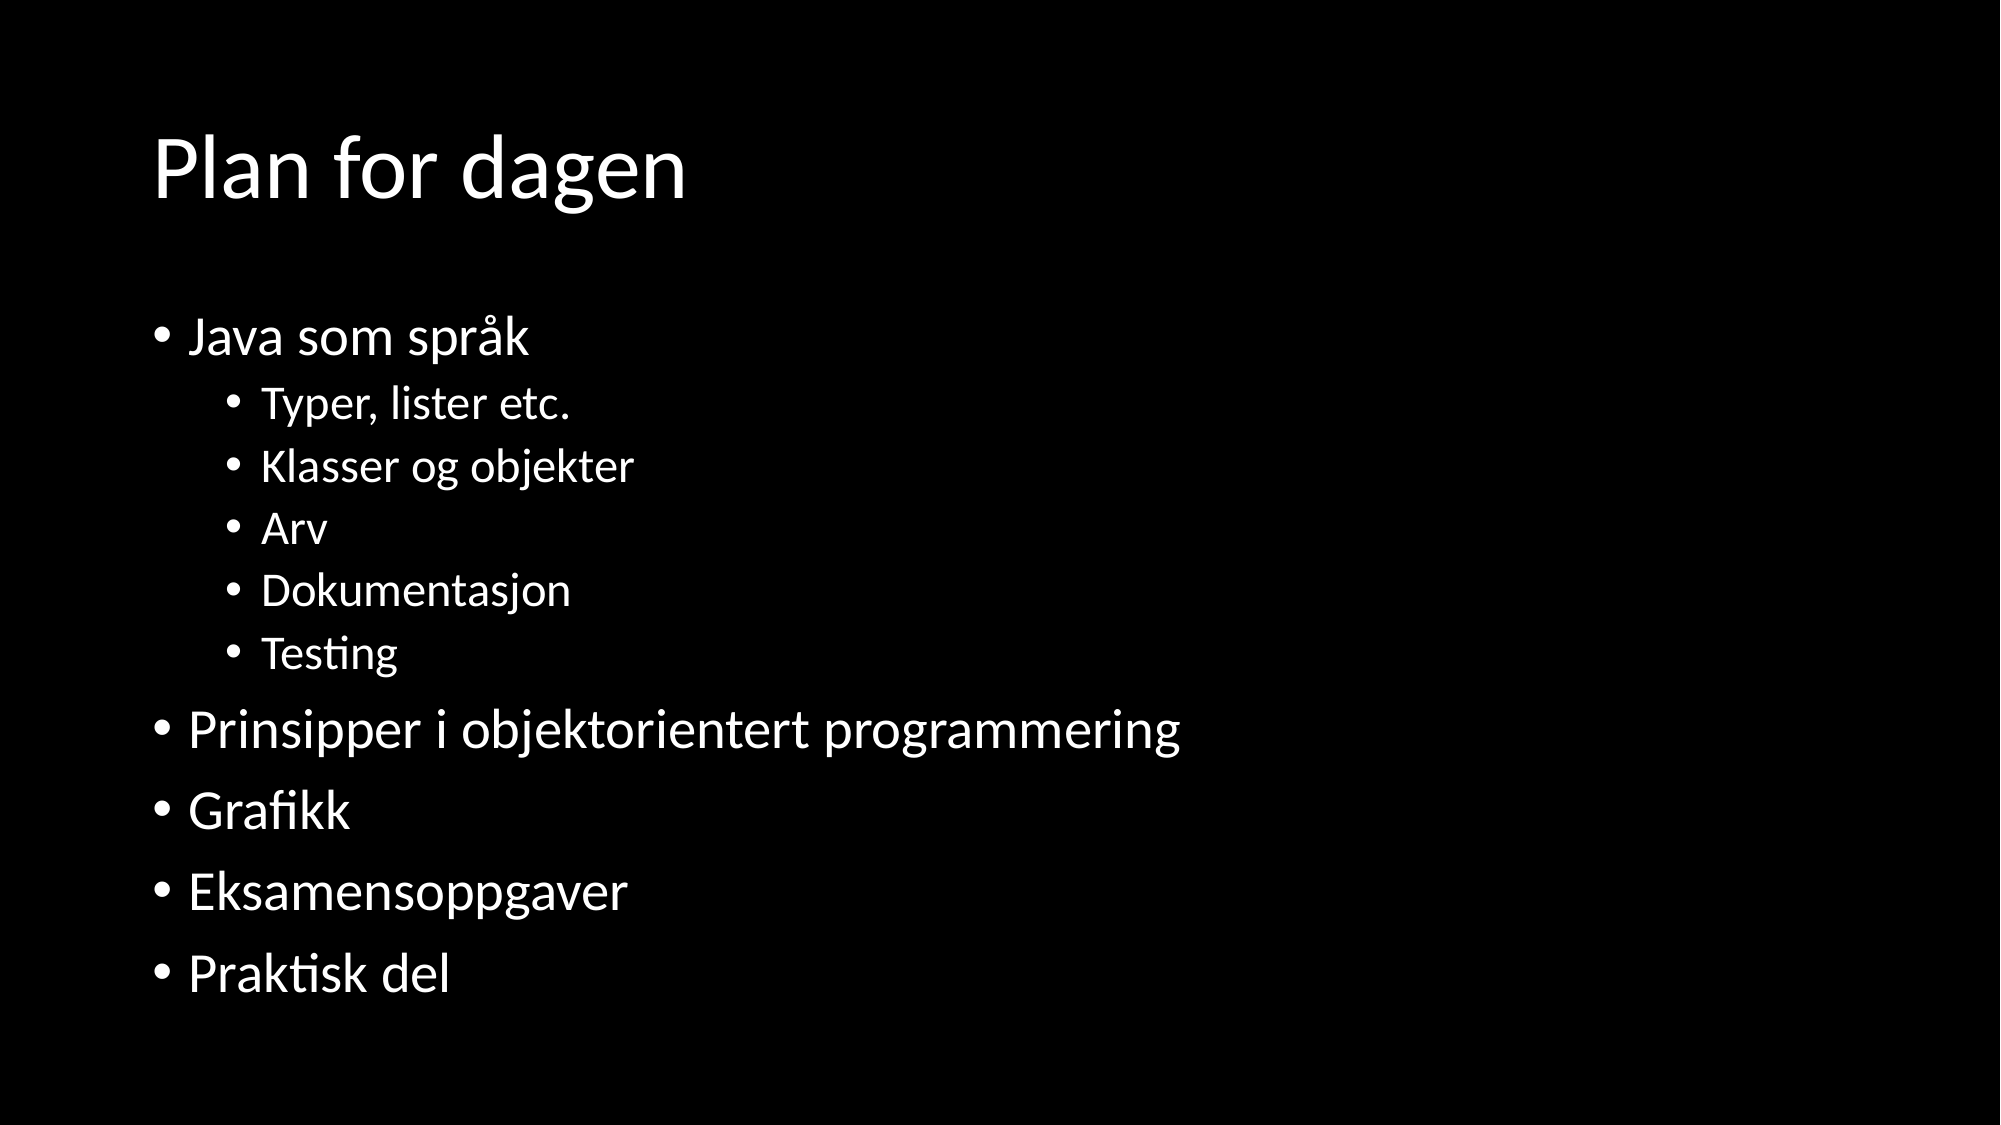

# Plan for dagen
Java som språk
Typer, lister etc.
Klasser og objekter
Arv
Dokumentasjon
Testing
Prinsipper i objektorientert programmering
Grafikk
Eksamensoppgaver
Praktisk del